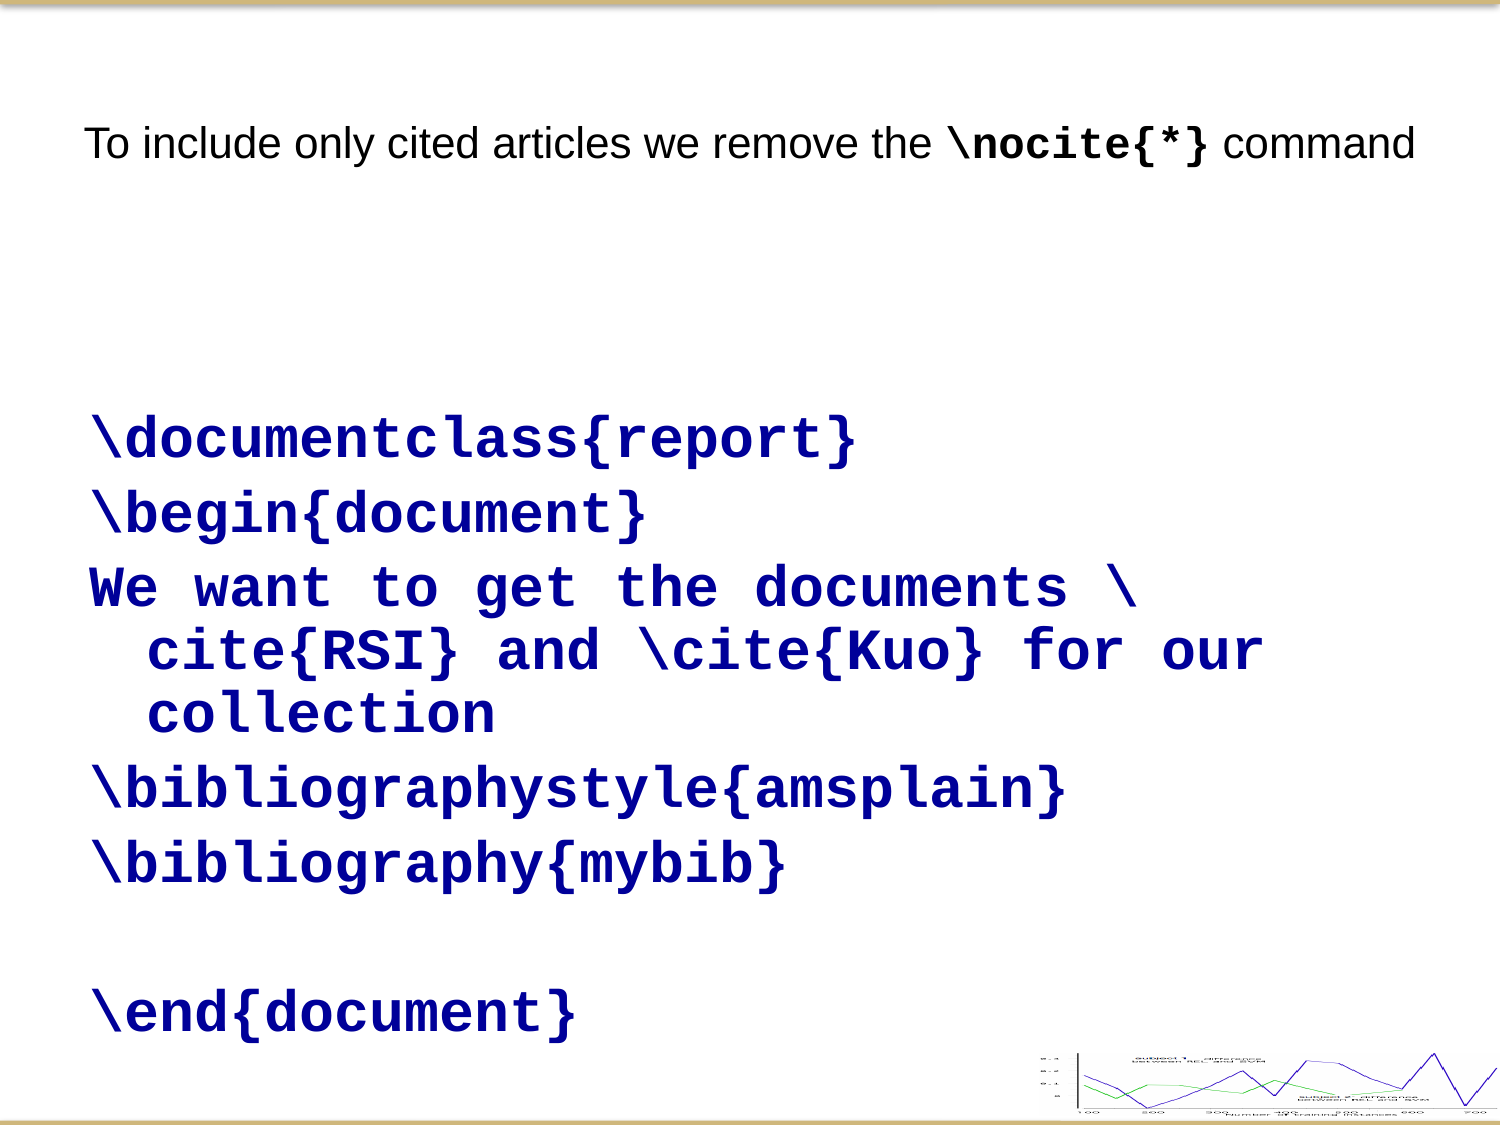

To include only cited articles we remove the \nocite{*} command
\documentclass{report}
\begin{document}
We want to get the documents \cite{RSI} and \cite{Kuo} for our collection
\bibliographystyle{amsplain}
\bibliography{mybib}

\end{document}